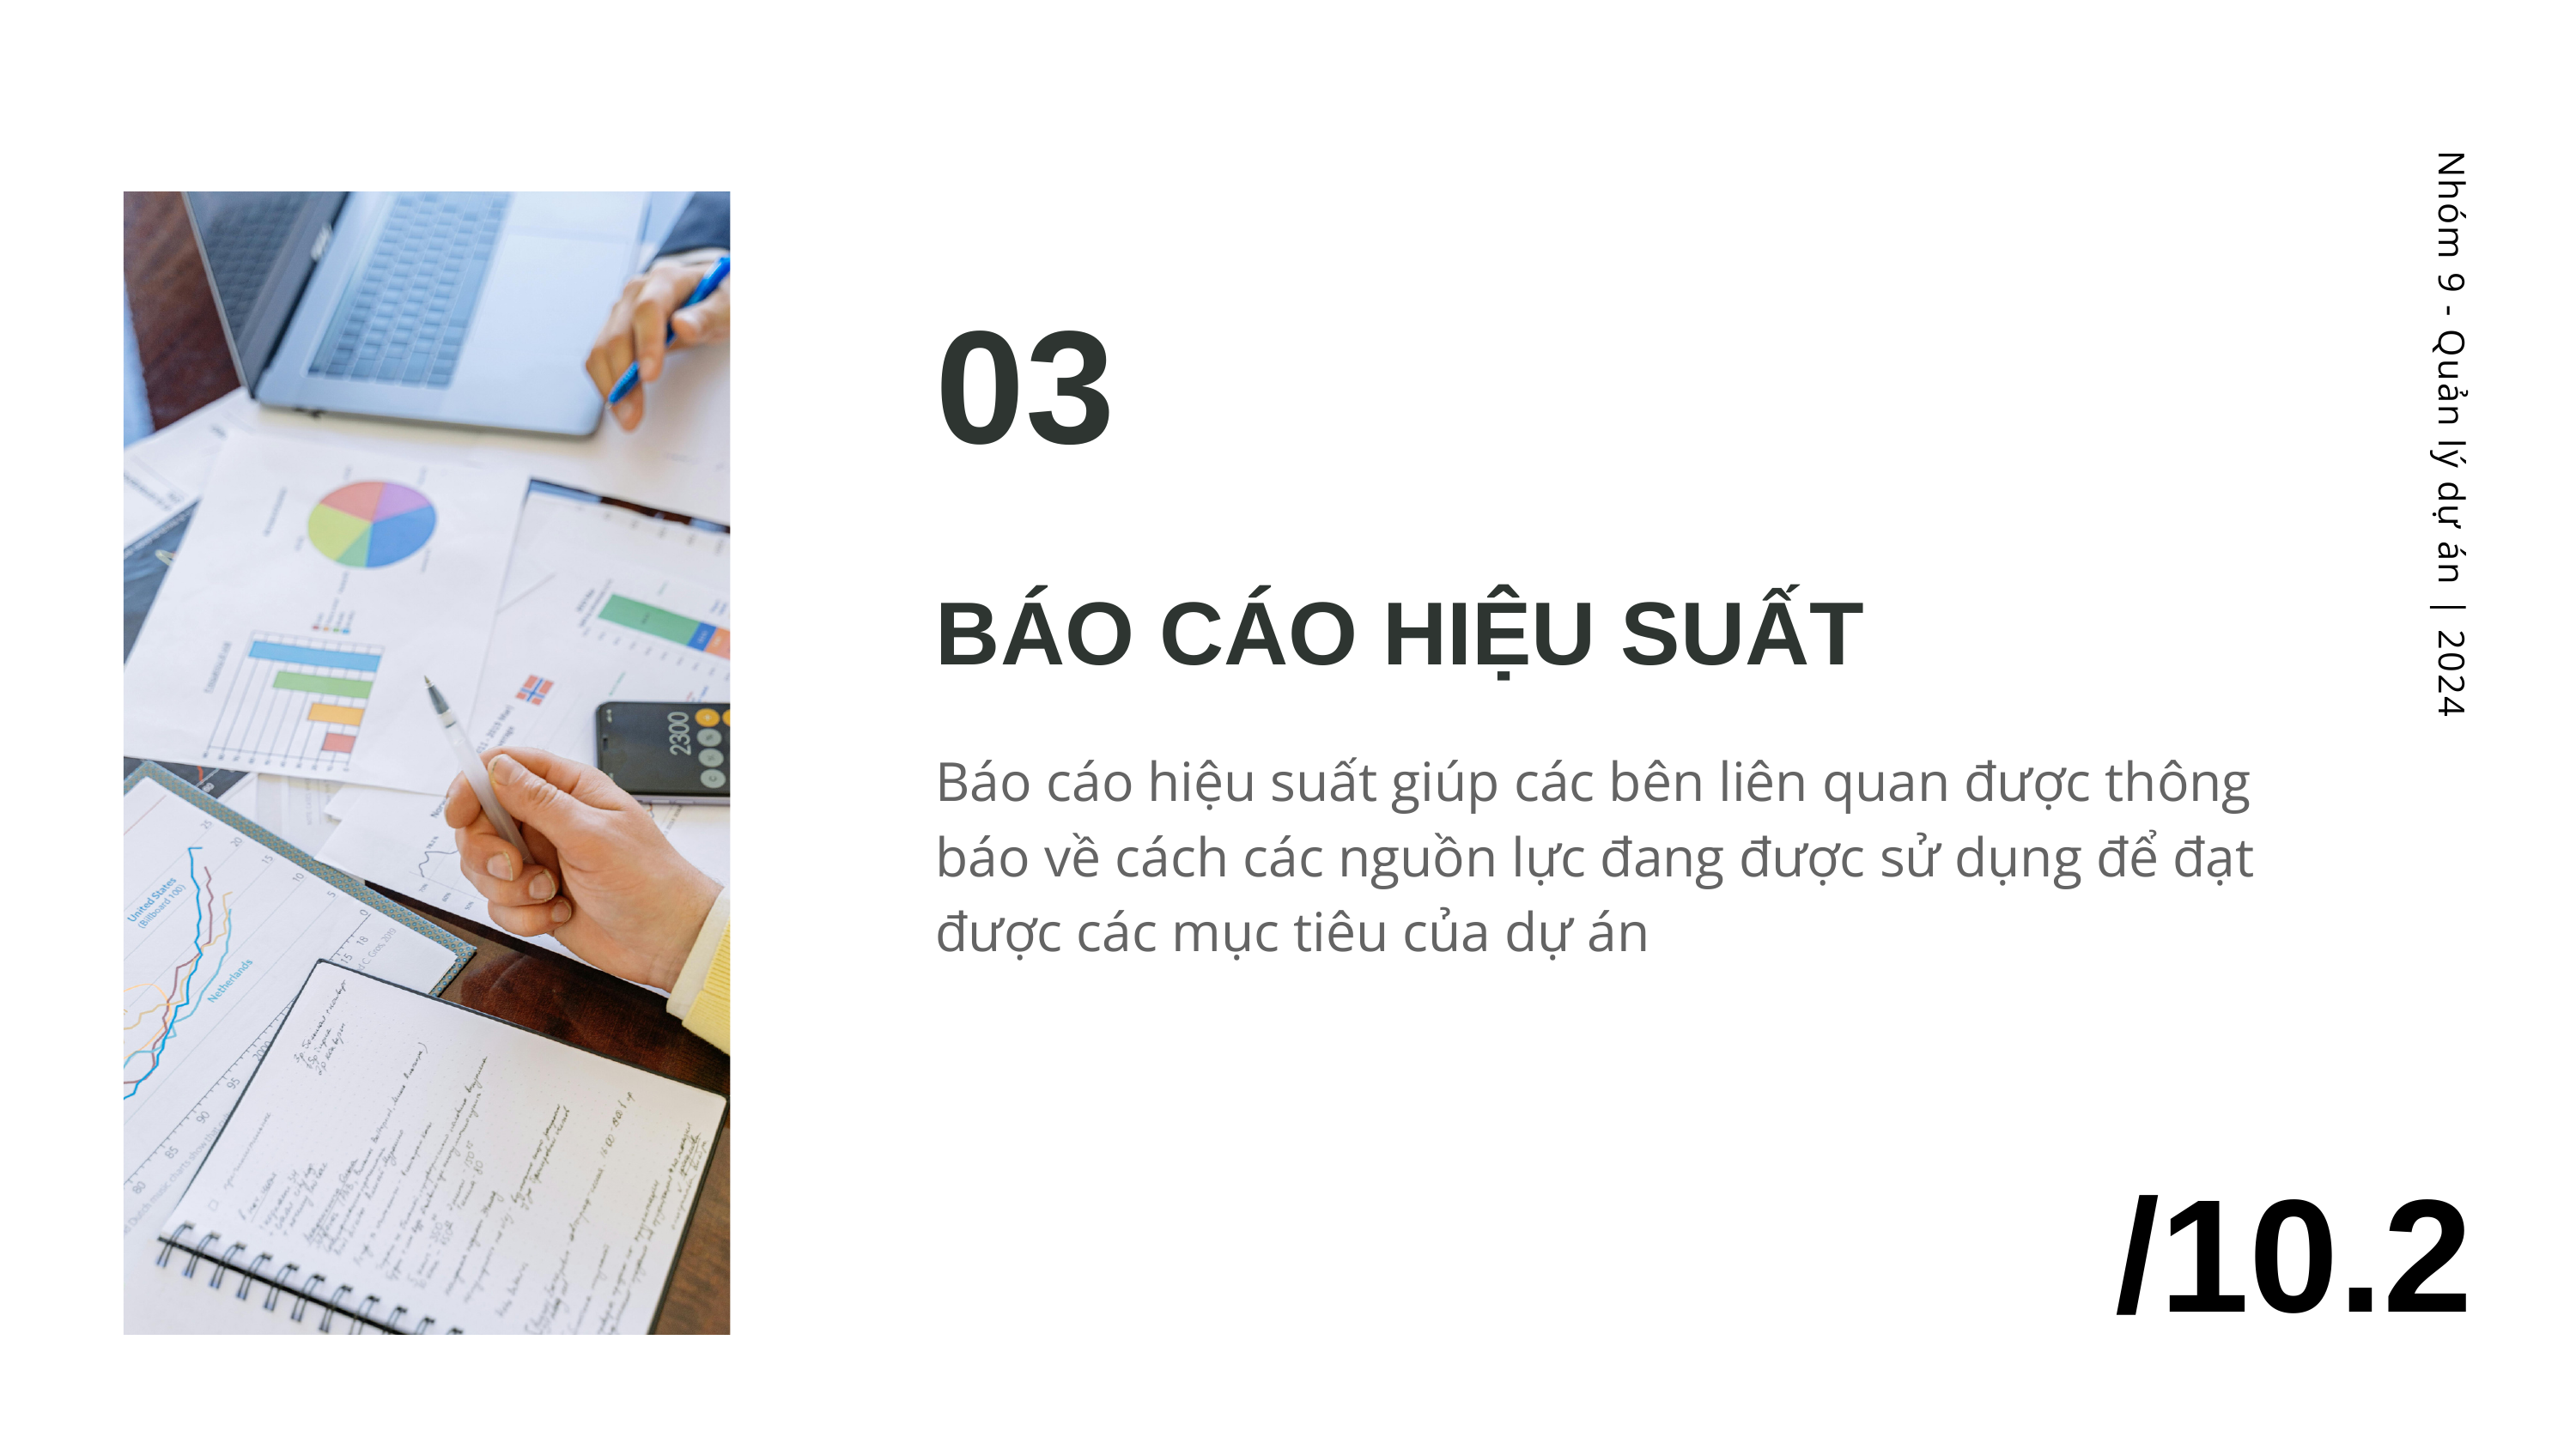

03
Nhóm 9 - Quản lý dự án | 2024
BÁO CÁO HIỆU SUẤT
Báo cáo hiệu suất giúp các bên liên quan được thông báo về cách các nguồn lực đang được sử dụng để đạt được các mục tiêu của dự án

/10.2